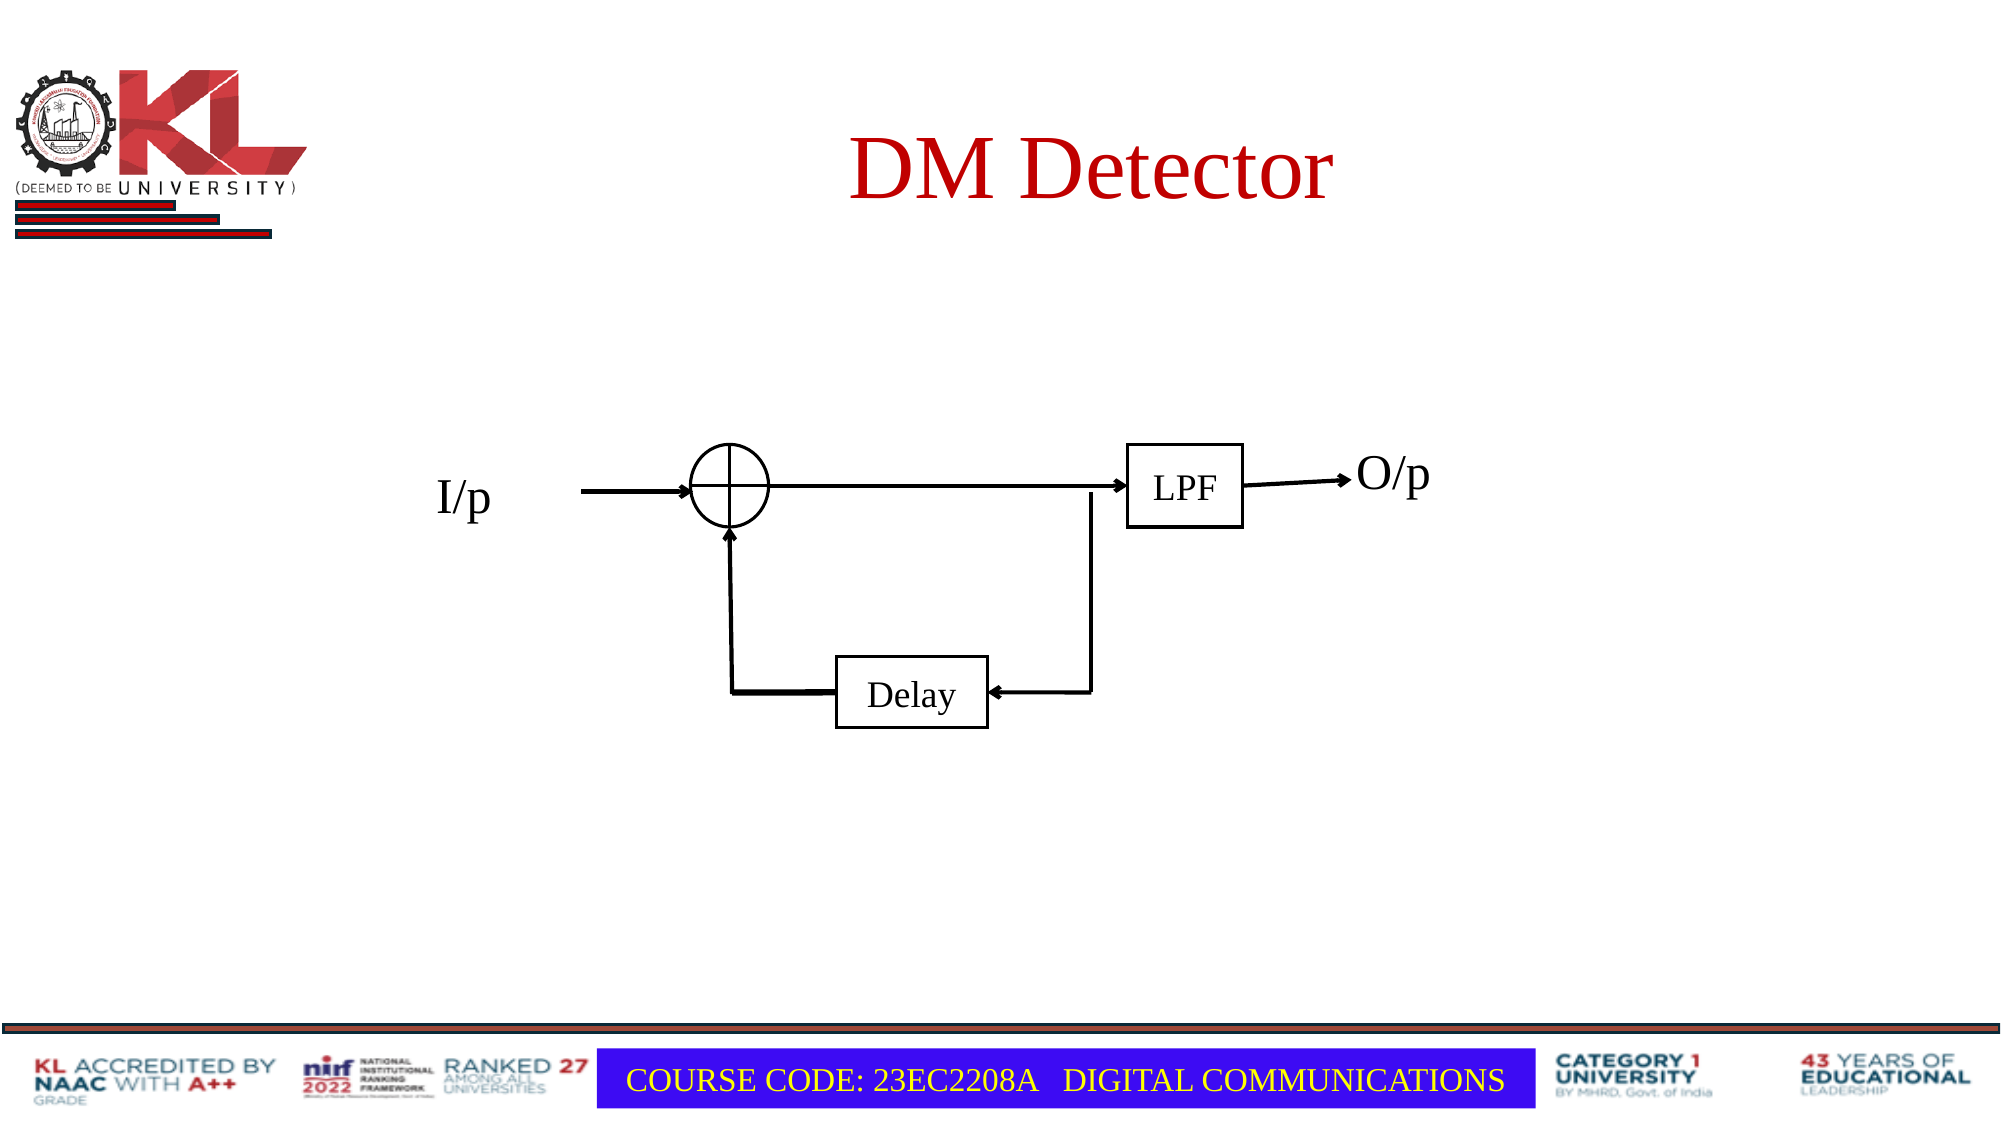

# DM Detector
O/p

LPF
I/p
Delay
COURSE CODE: 23EC2208A   DIGITAL COMMUNICATIONS